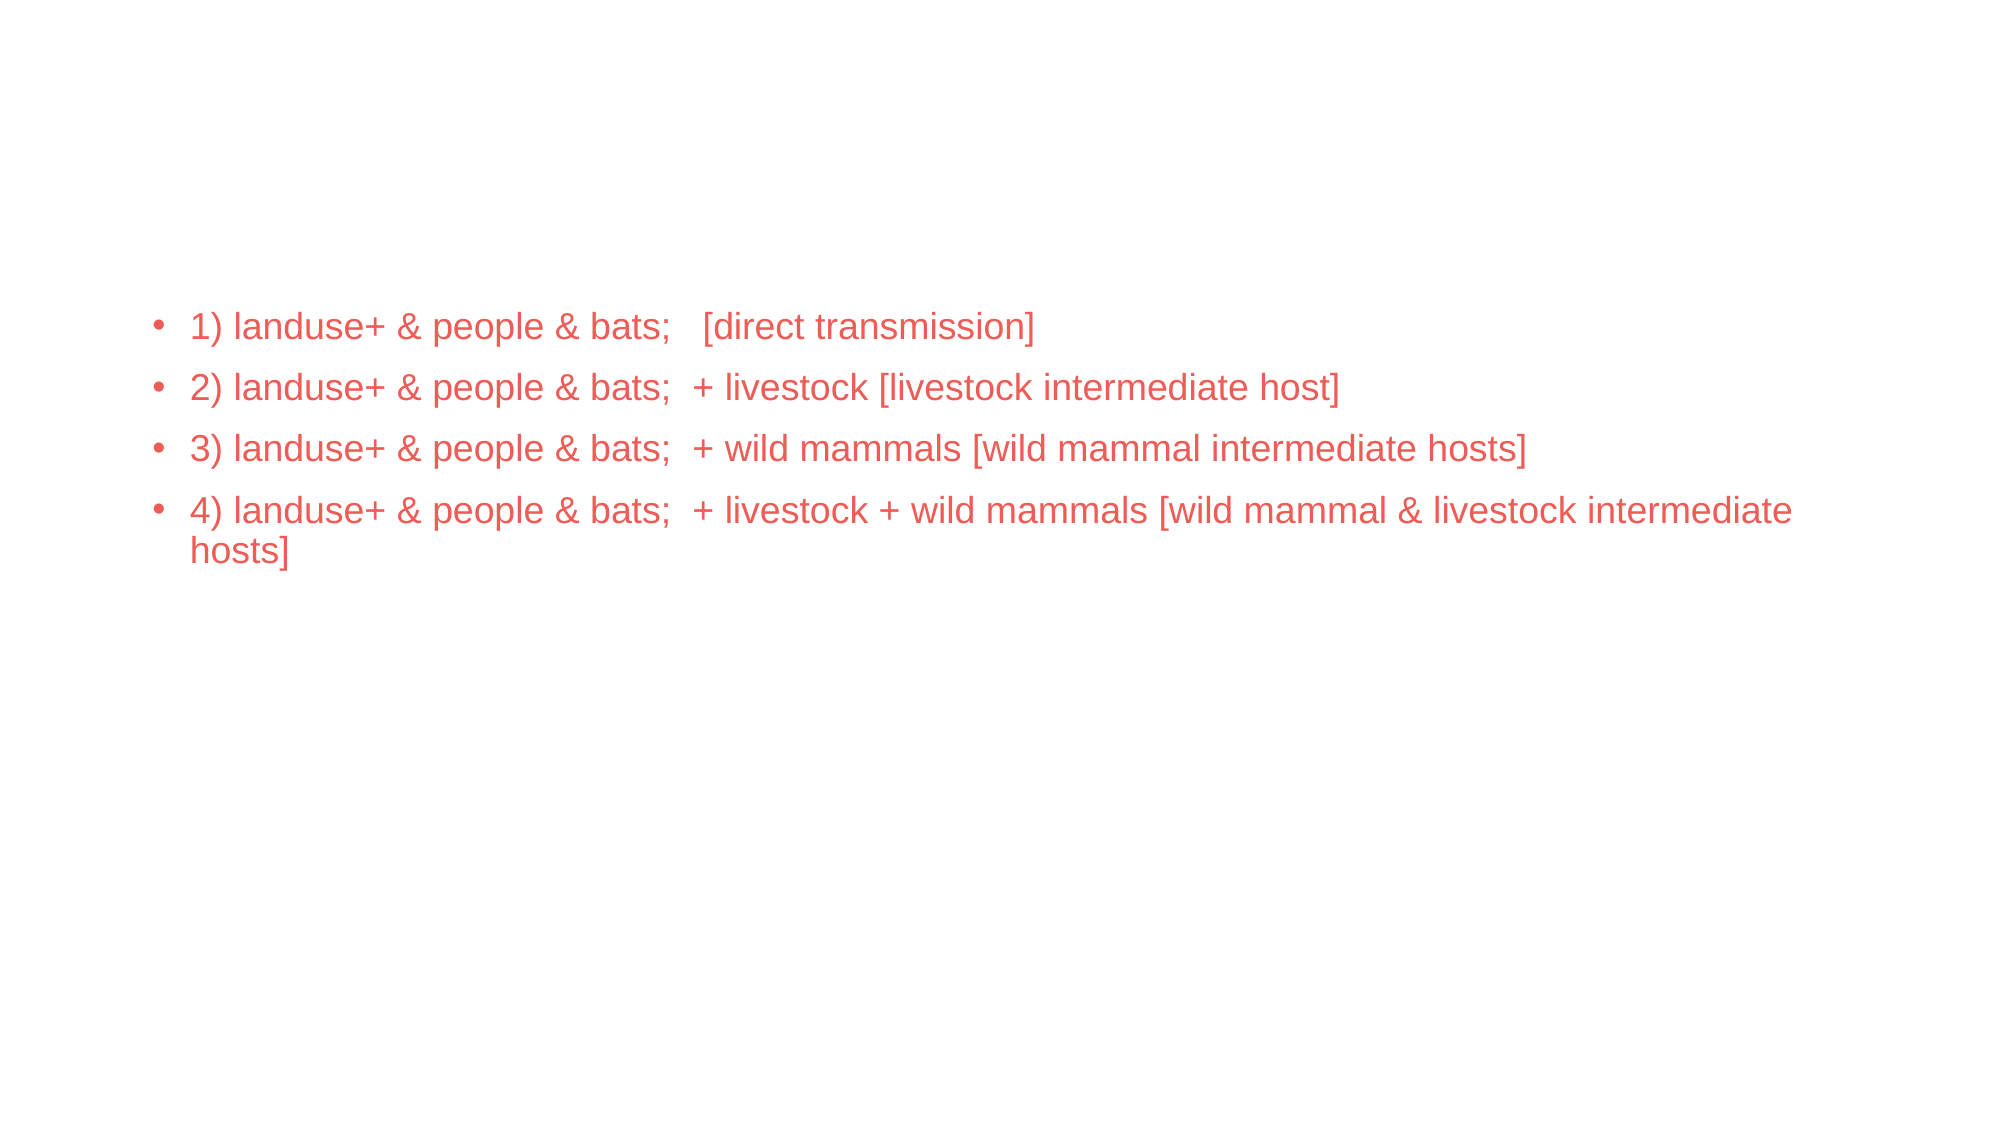

#
1) landuse+ & people & bats;   [direct transmission]
2) landuse+ & people & bats;  + livestock [livestock intermediate host]
3) landuse+ & people & bats;  + wild mammals [wild mammal intermediate hosts]
4) landuse+ & people & bats;  + livestock + wild mammals [wild mammal & livestock intermediate hosts]